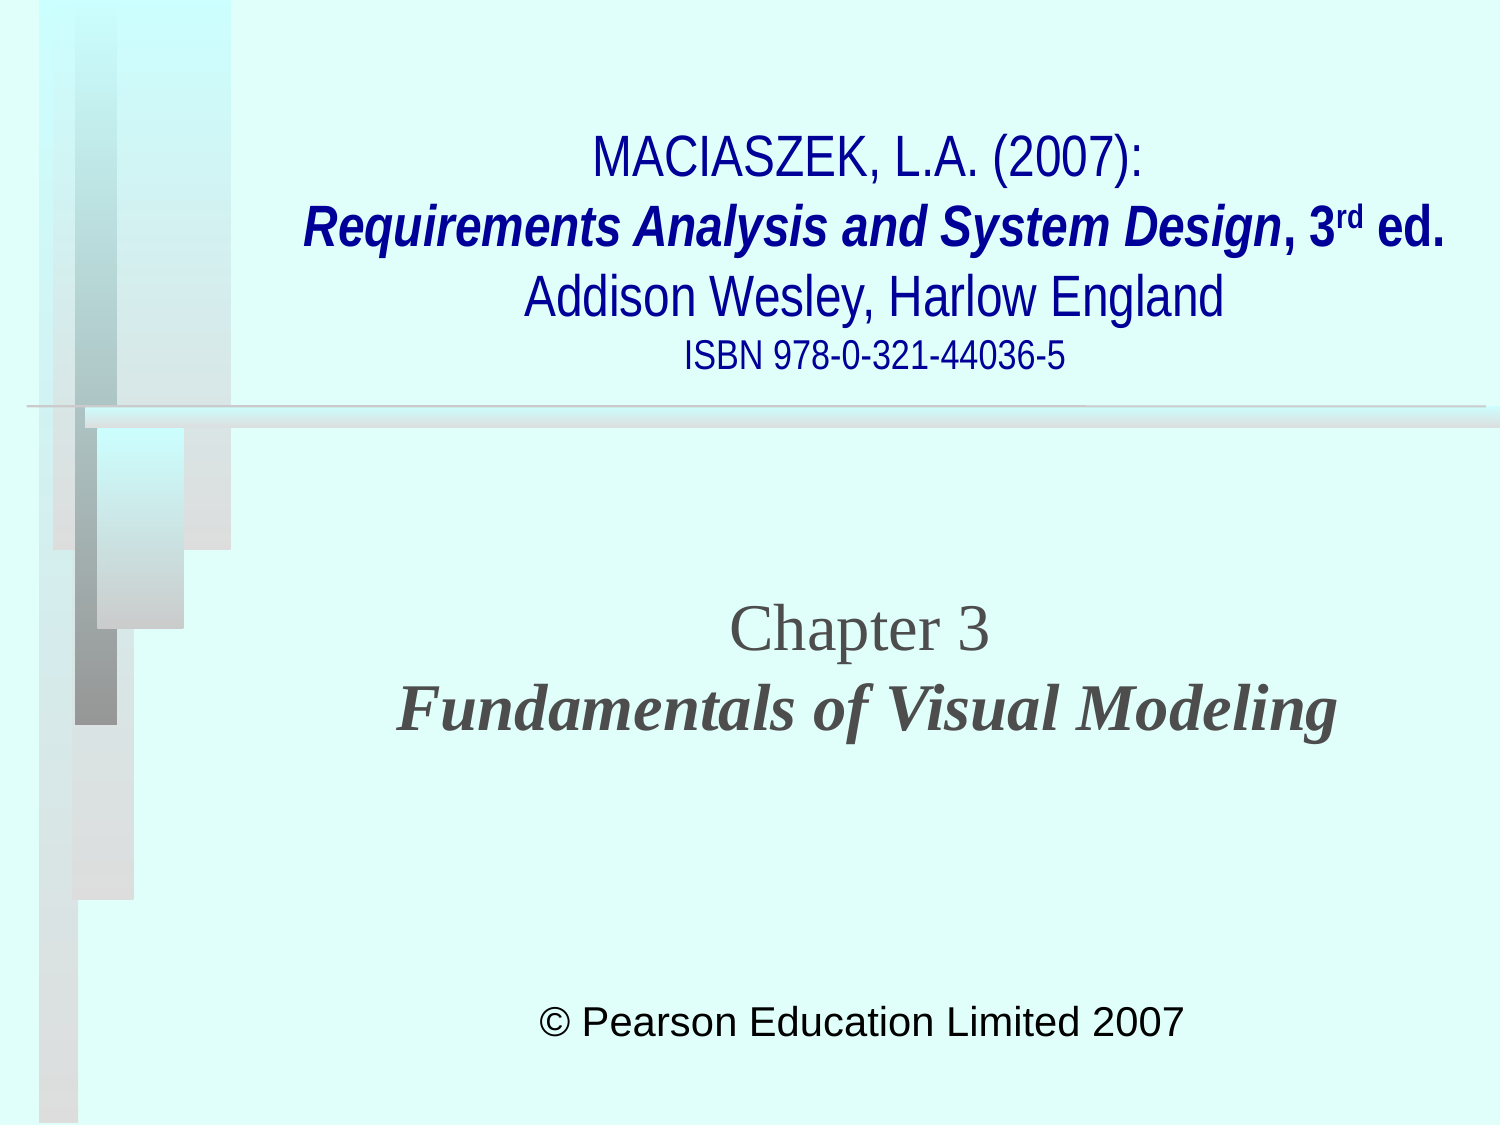

# MACIASZEK, L.A. (2007): Requirements Analysis and System Design, 3rd ed. Addison Wesley, Harlow England ISBN 978-0-321-44036-5
Chapter 3
Fundamentals of Visual Modeling
© Pearson Education Limited 2007